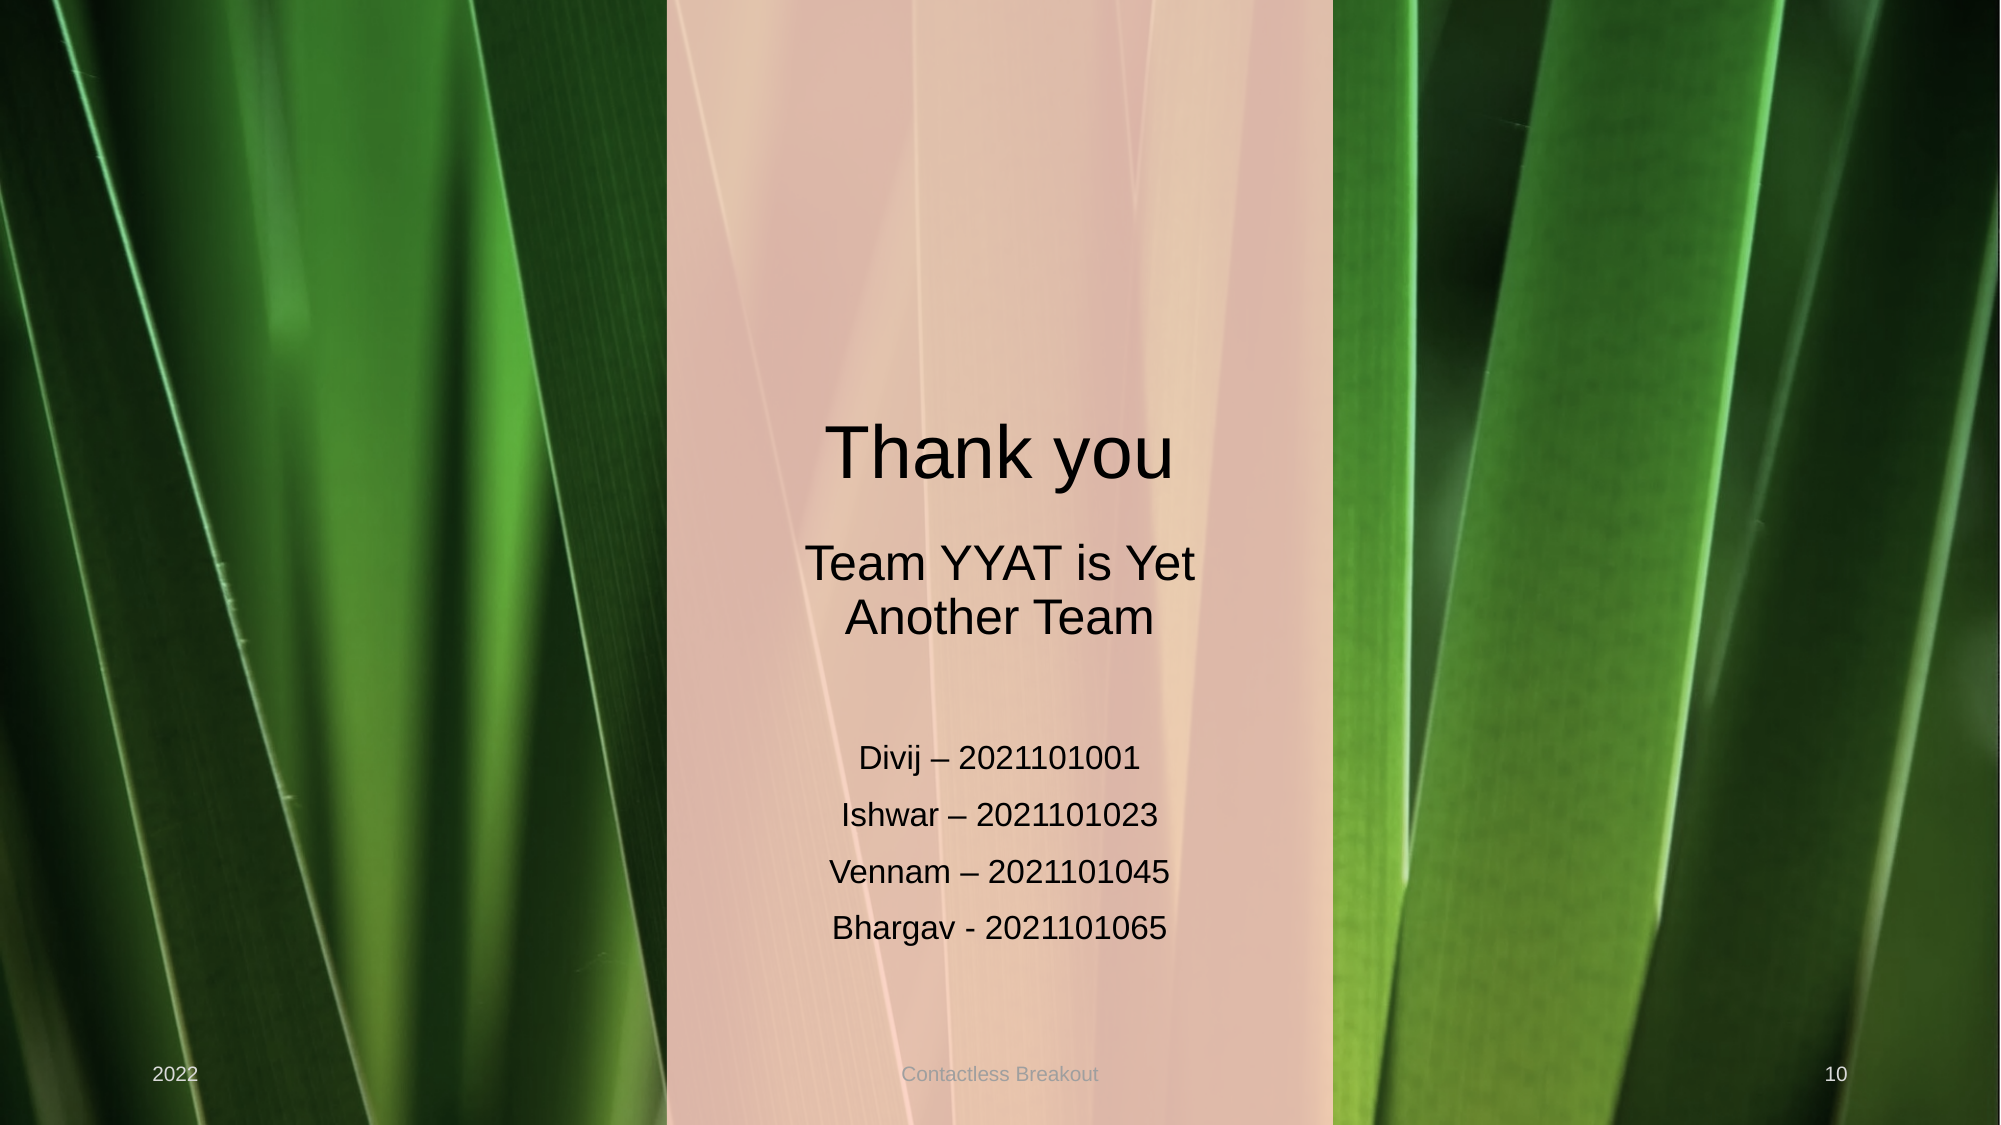

# Thank you
Team YYAT is Yet Another Team

Divij – 2021101001
Ishwar – 2021101023
Vennam – 2021101045
Bhargav - 2021101065
2022
Contactless Breakout
10